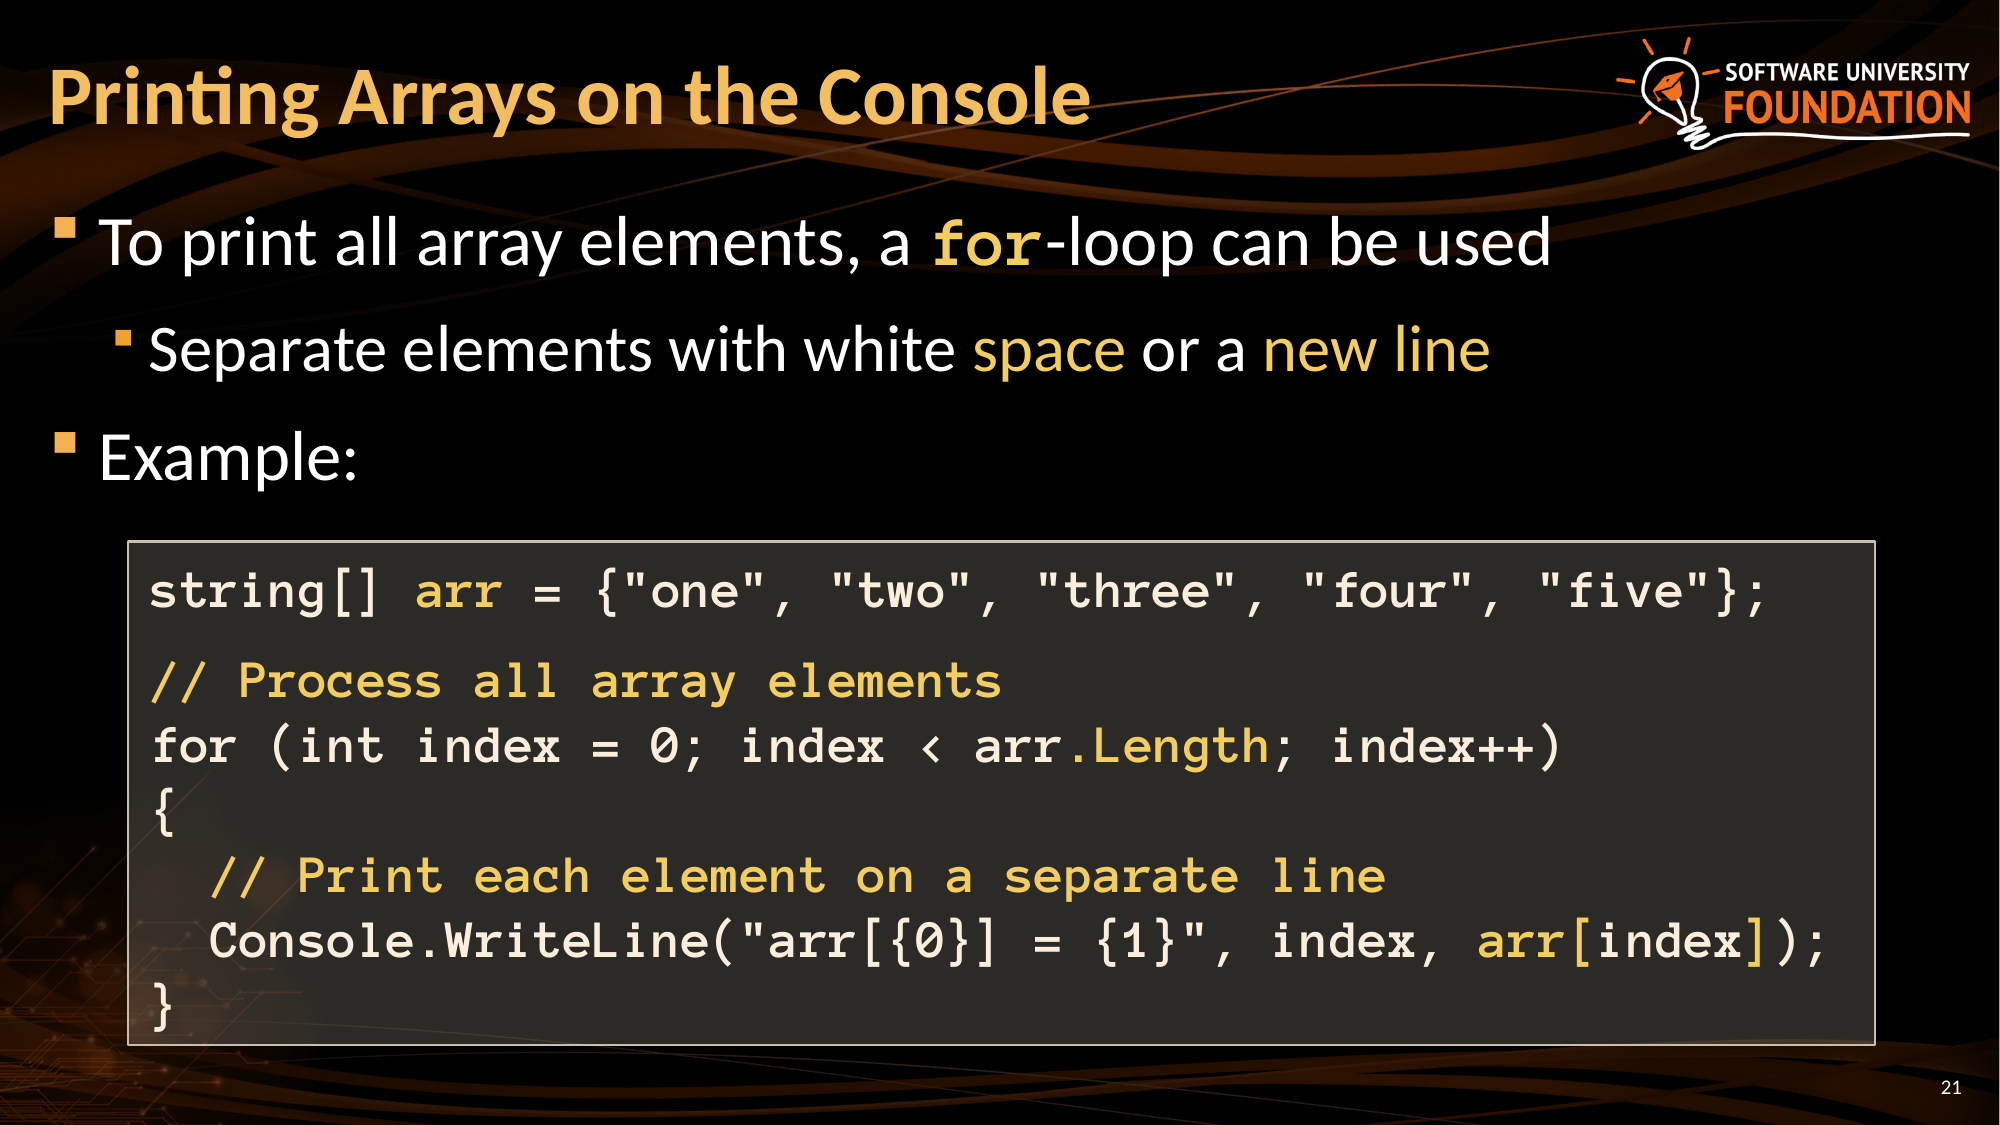

# Printing Arrays on the Console
To print all array elements, a for-loop can be used
Separate elements with white space or a new line
Example:
string[] arr = {"one", "two", "three", "four", "five"};
// Process all array elements
for (int index = 0; index < arr.Length; index++)
{
  // Print each element on a separate line
  Console.WriteLine("arr[{0}] = {1}", index, arr[index]);
}
21